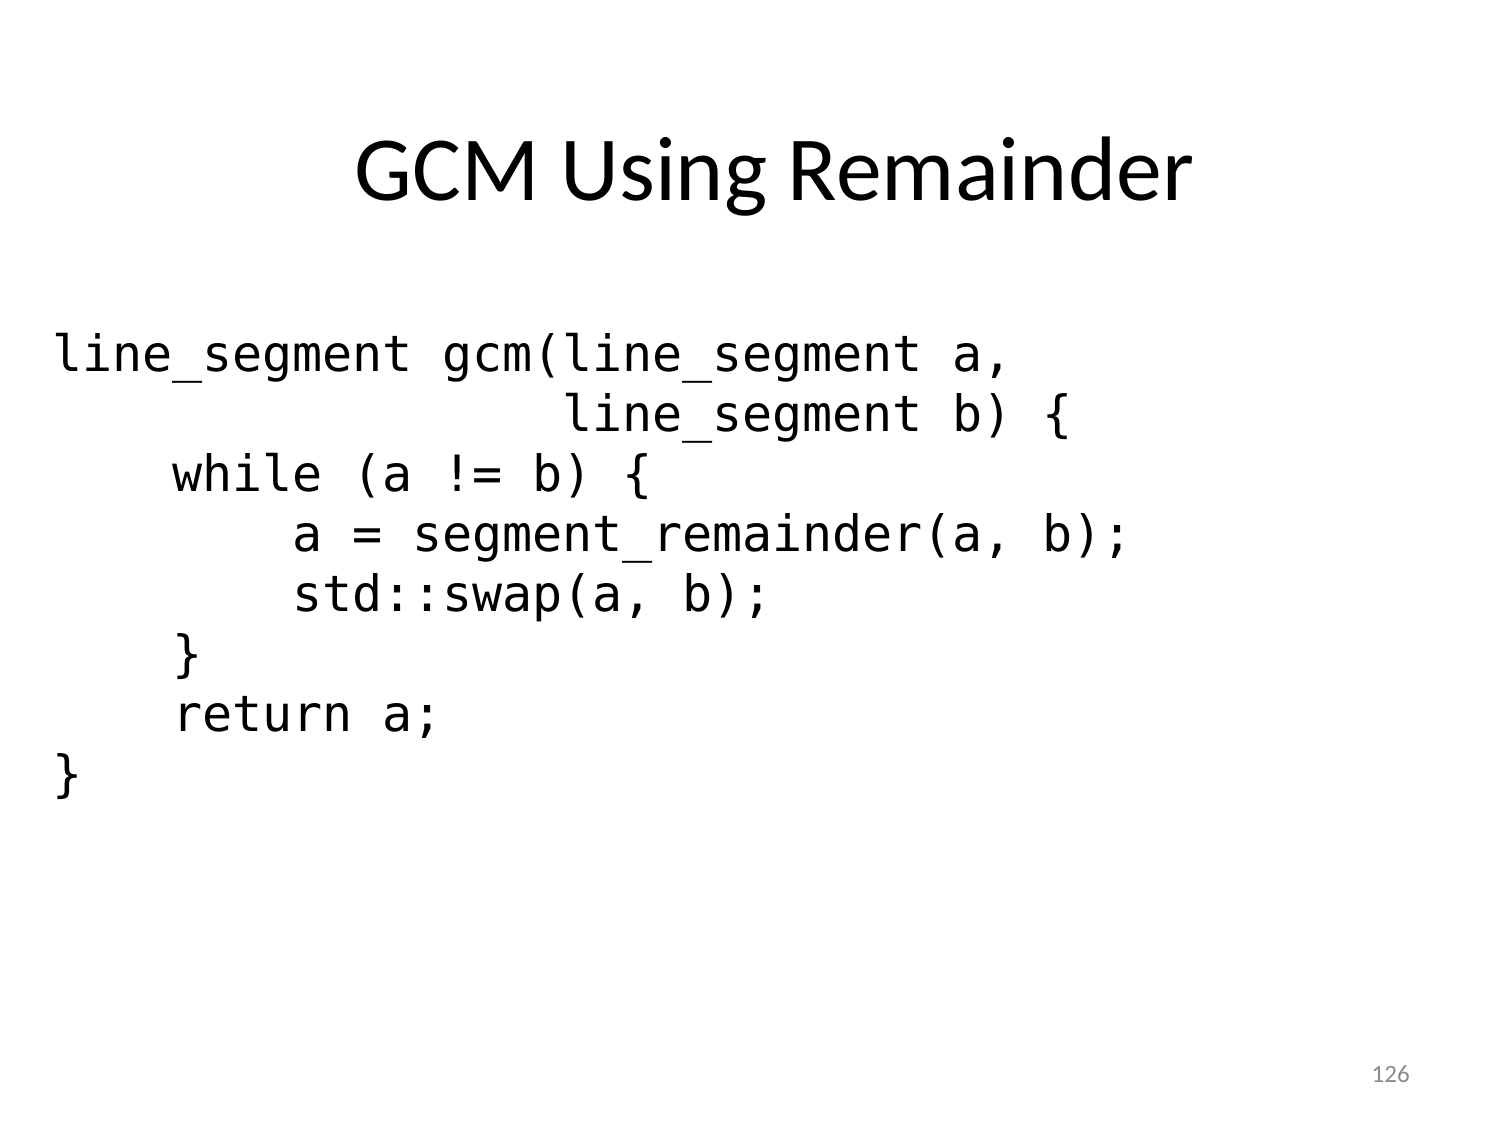

#
GCM Using Remainder
line_segment gcm(line_segment a,
                 line_segment b) {
    while (a != b) {
        a = segment_remainder(a, b);
        std::swap(a, b);
    }
    return a;
}
126